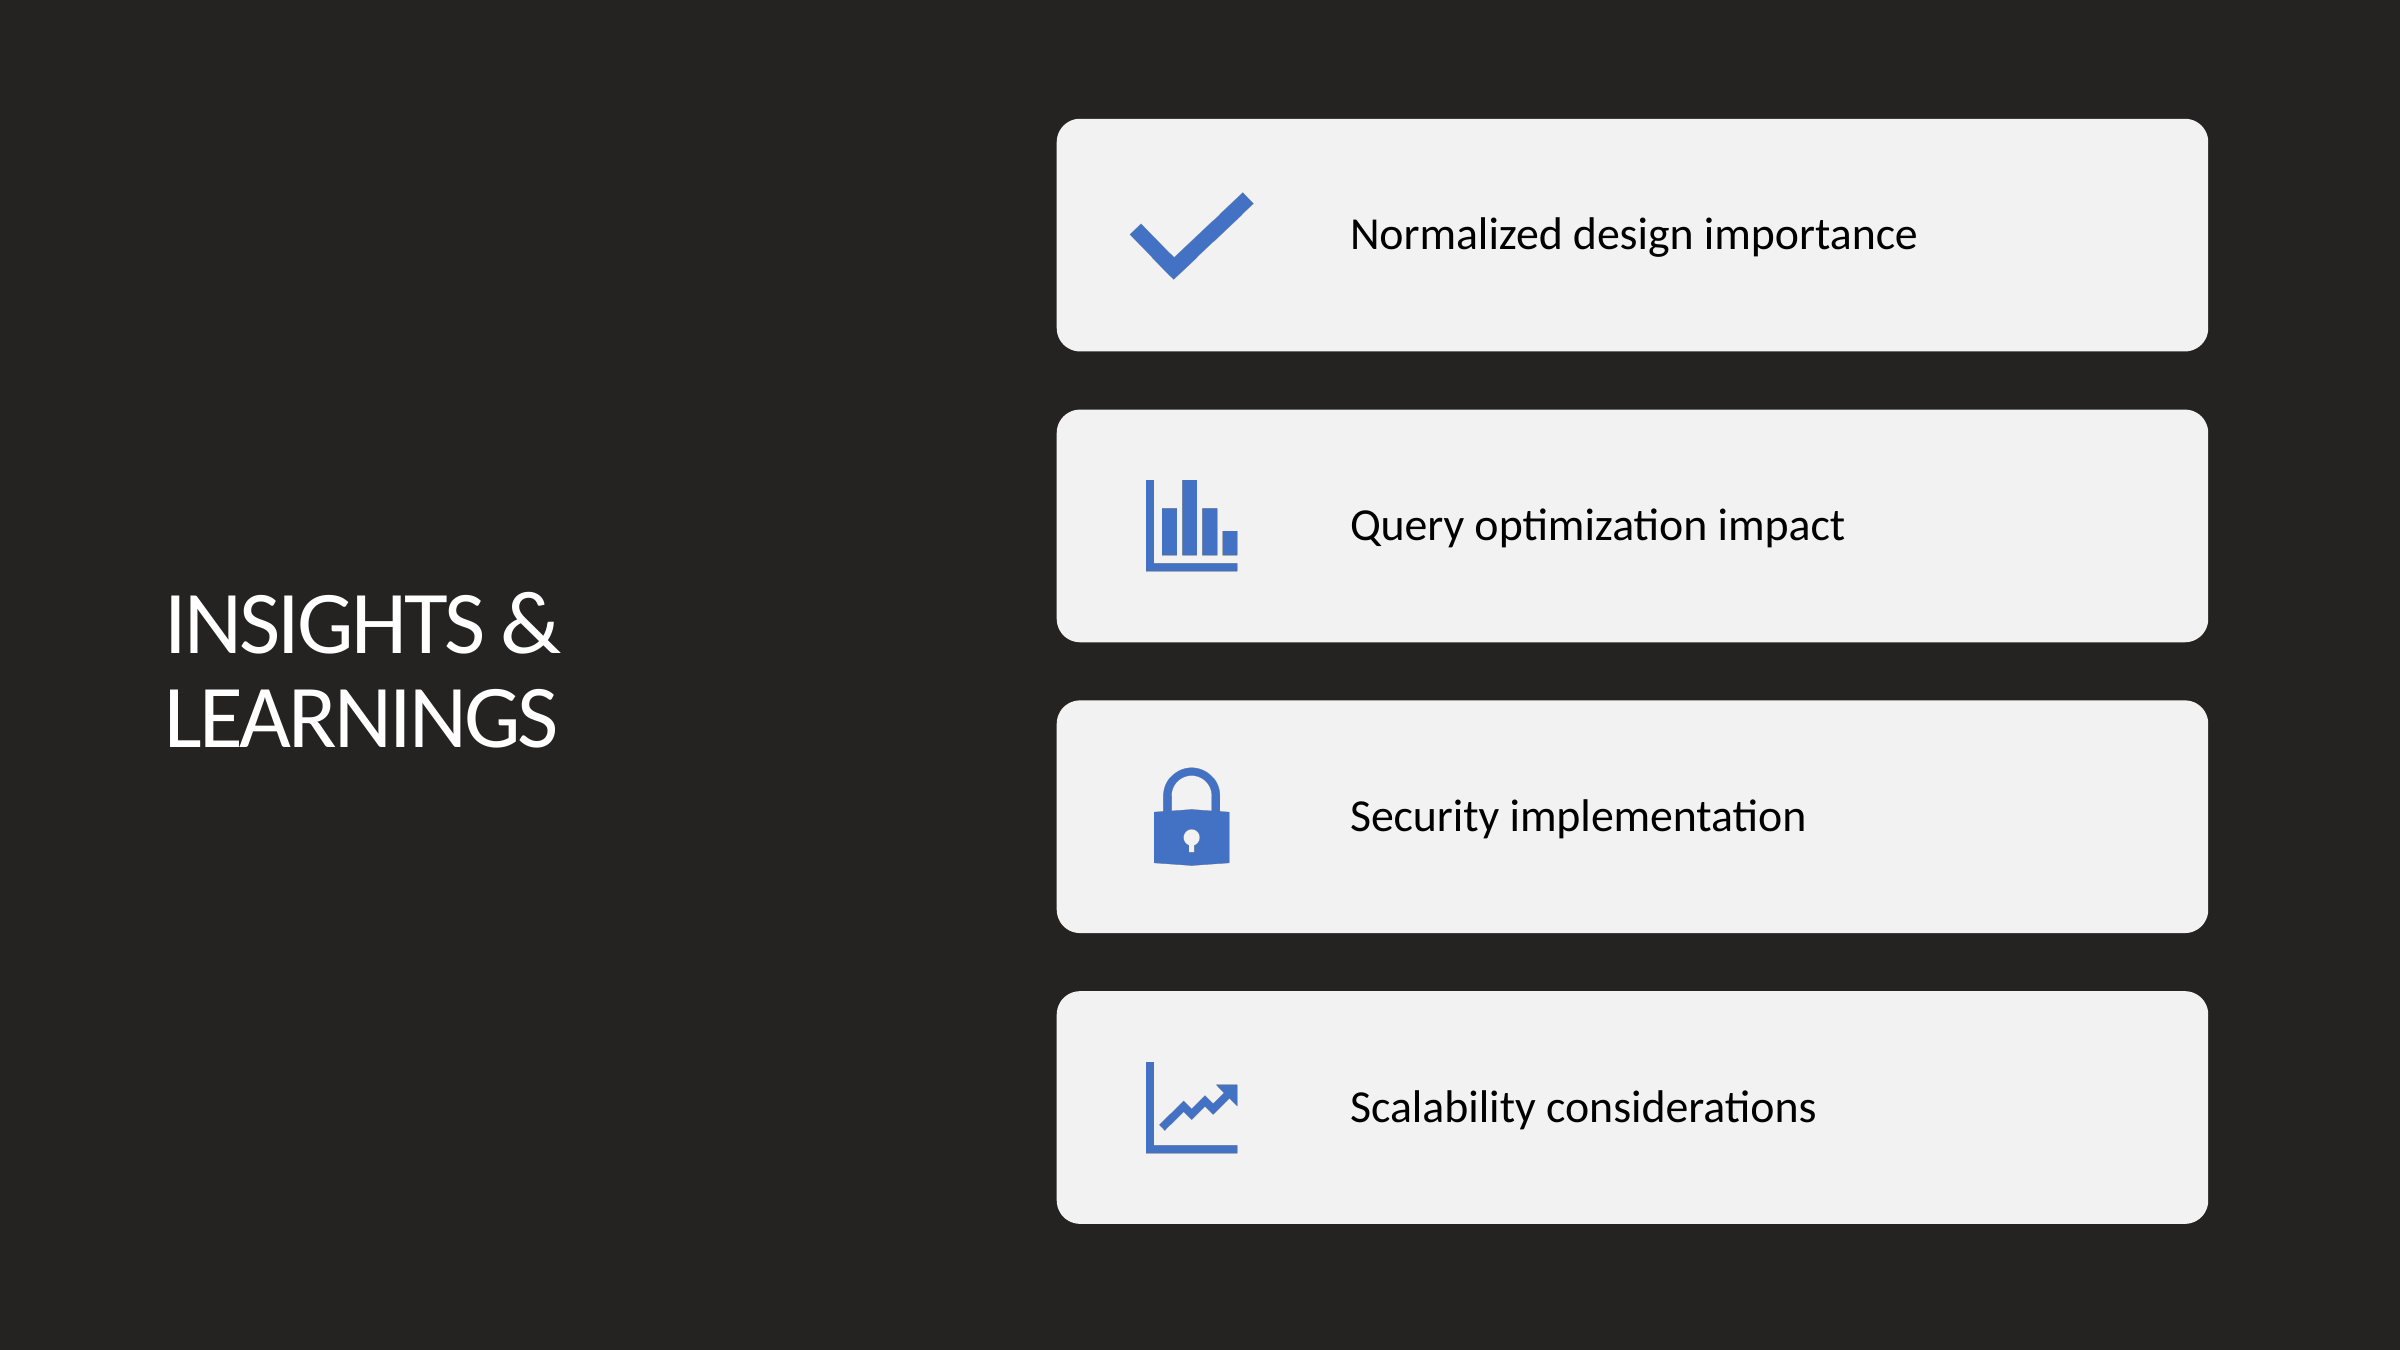

Normalized design importance
Query optimization impact
Security implementation
Scalability considerations
INSIGHTS &
LEARNINGS